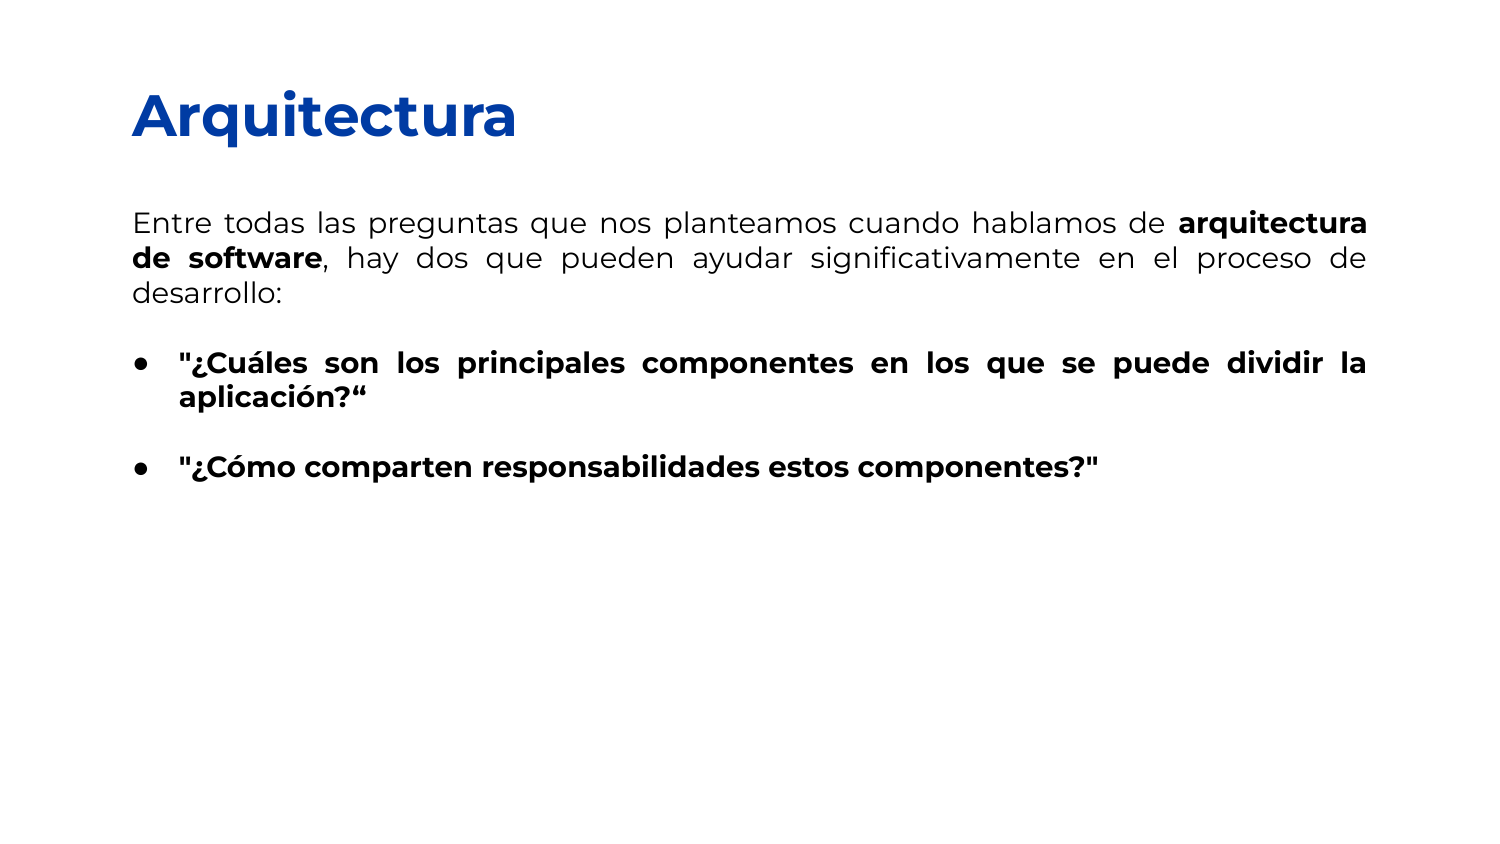

# Arquitectura
Entre todas las preguntas que nos planteamos cuando hablamos de arquitectura de software, hay dos que pueden ayudar significativamente en el proceso de desarrollo:

"¿Cuáles son los principales componentes en los que se puede dividir la aplicación?“

"¿Cómo comparten responsabilidades estos componentes?"